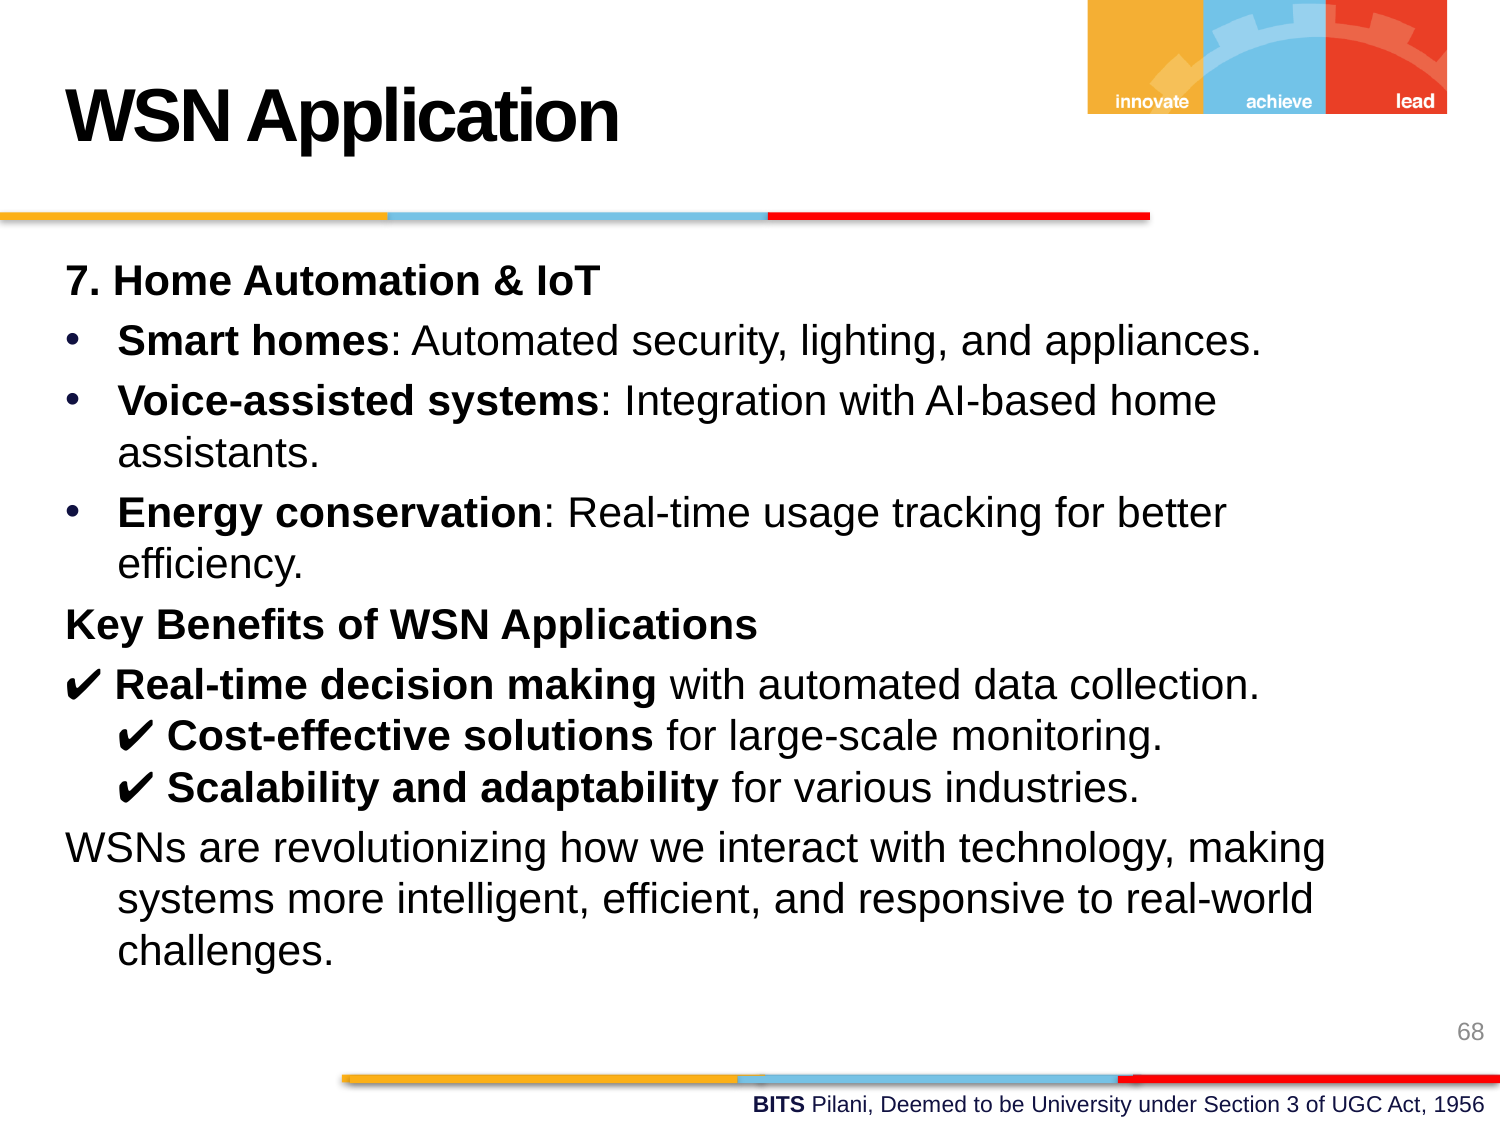

WSN Application
7. Home Automation & IoT
Smart homes: Automated security, lighting, and appliances.
Voice-assisted systems: Integration with AI-based home assistants.
Energy conservation: Real-time usage tracking for better efficiency.
Key Benefits of WSN Applications
✔ Real-time decision making with automated data collection.
✔ Cost-effective solutions for large-scale monitoring.
✔ Scalability and adaptability for various industries.
WSNs are revolutionizing how we interact with technology, making systems more intelligent, efficient, and responsive to real-world challenges.

68